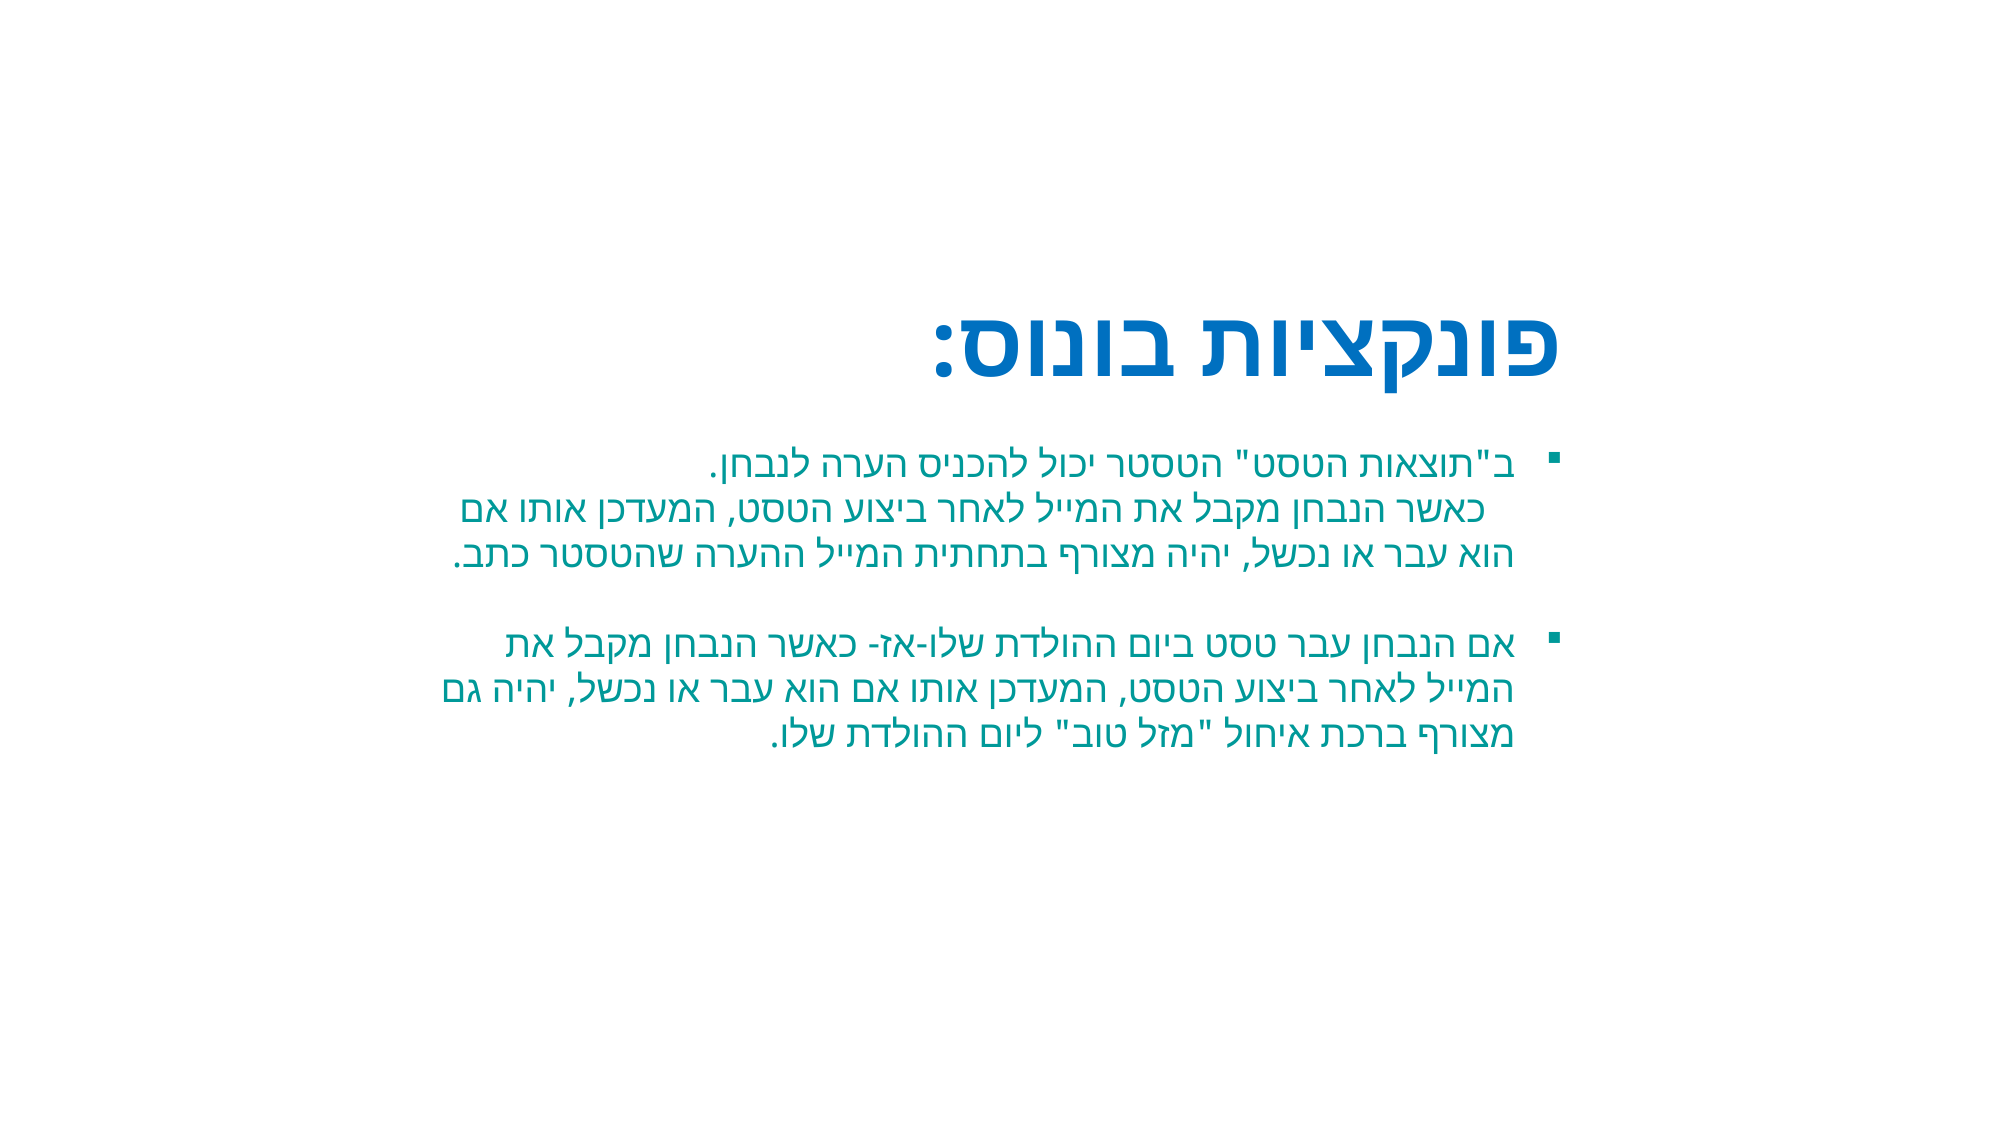

פונקציות בונוס:

ב"תוצאות הטסט" הטסטר יכול להכניס הערה לנבחן.                               כאשר הנבחן מקבל את המייל לאחר ביצוע הטסט, המעדכן אותו אם הוא עבר או נכשל, יהיה מצורף בתחתית המייל ההערה שהטסטר כתב.

אם הנבחן עבר טסט ביום ההולדת שלו-אז- כאשר הנבחן מקבל את המייל לאחר ביצוע הטסט, המעדכן אותו אם הוא עבר או נכשל, יהיה גם מצורף ברכת איחול "מזל טוב" ליום ההולדת שלו.